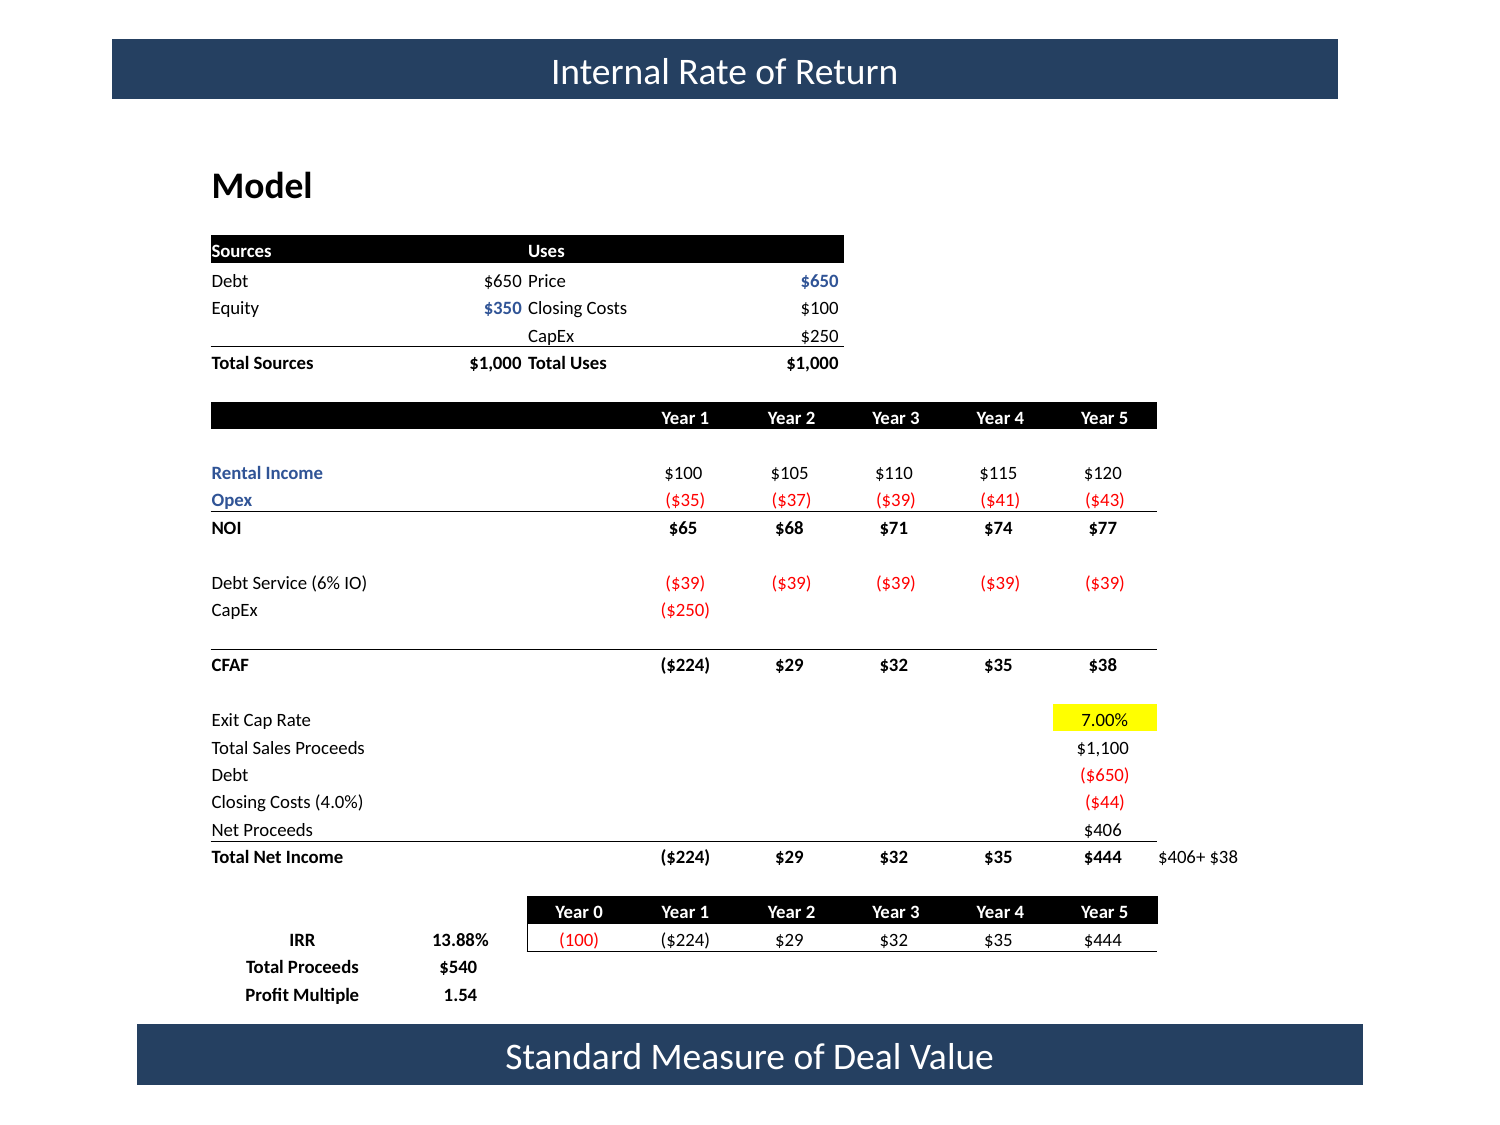

Internal Rate of Return
| Model |  |  |  |  |  |  |  |  |
| --- | --- | --- | --- | --- | --- | --- | --- | --- |
|  |  |  |  |  |  |  |  |  |
| Sources |  | Uses |  |  |  |  |  |  |
| Debt | $650 | Price |  | $650 |  |  |  |  |
| Equity | $350 | Closing Costs |  | $100 |  |  |  |  |
|  |  | CapEx |  | $250 |  |  |  |  |
| Total Sources | $1,000 | Total Uses |  | $1,000 |  |  |  |  |
|  |  |  |  |  |  |  |  |  |
|  |  |  | Year 1 | Year 2 | Year 3 | Year 4 | Year 5 |  |
|  |  |  |  |  |  |  |  |  |
| Rental Income |  |  | $100 | $105 | $110 | $115 | $120 |  |
| Opex |  |  | ($35) | ($37) | ($39) | ($41) | ($43) |  |
| NOI |  |  | $65 | $68 | $71 | $74 | $77 |  |
|  |  |  |  |  |  |  |  |  |
| Debt Service (6% IO) |  |  | ($39) | ($39) | ($39) | ($39) | ($39) |  |
| CapEx |  |  | ($250) |  |  |  |  |  |
|  |  |  |  |  |  |  |  |  |
| CFAF |  |  | ($224) | $29 | $32 | $35 | $38 |  |
|  |  |  |  |  |  |  |  |  |
| Exit Cap Rate |  |  |  |  |  |  | 7.00% |  |
| Total Sales Proceeds |  |  |  |  |  |  | $1,100 |  |
| Debt |  |  |  |  |  |  | ($650) |  |
| Closing Costs (4.0%) |  |  |  |  |  |  | ($44) |  |
| Net Proceeds |  |  |  |  |  |  | $406 |  |
| Total Net Income |  |  | ($224) | $29 | $32 | $35 | $444 | $406+ $38 |
|  |  |  |  |  |  |  |  |  |
|  |  | Year 0 | Year 1 | Year 2 | Year 3 | Year 4 | Year 5 |  |
| IRR | 13.88% | (100) | ($224) | $29 | $32 | $35 | $444 |  |
| Total Proceeds | $540 |  |  |  |  |  |  |  |
| Profit Multiple | 1.54 |  |  |  |  |  |  |  |
Standard Measure of Deal Value